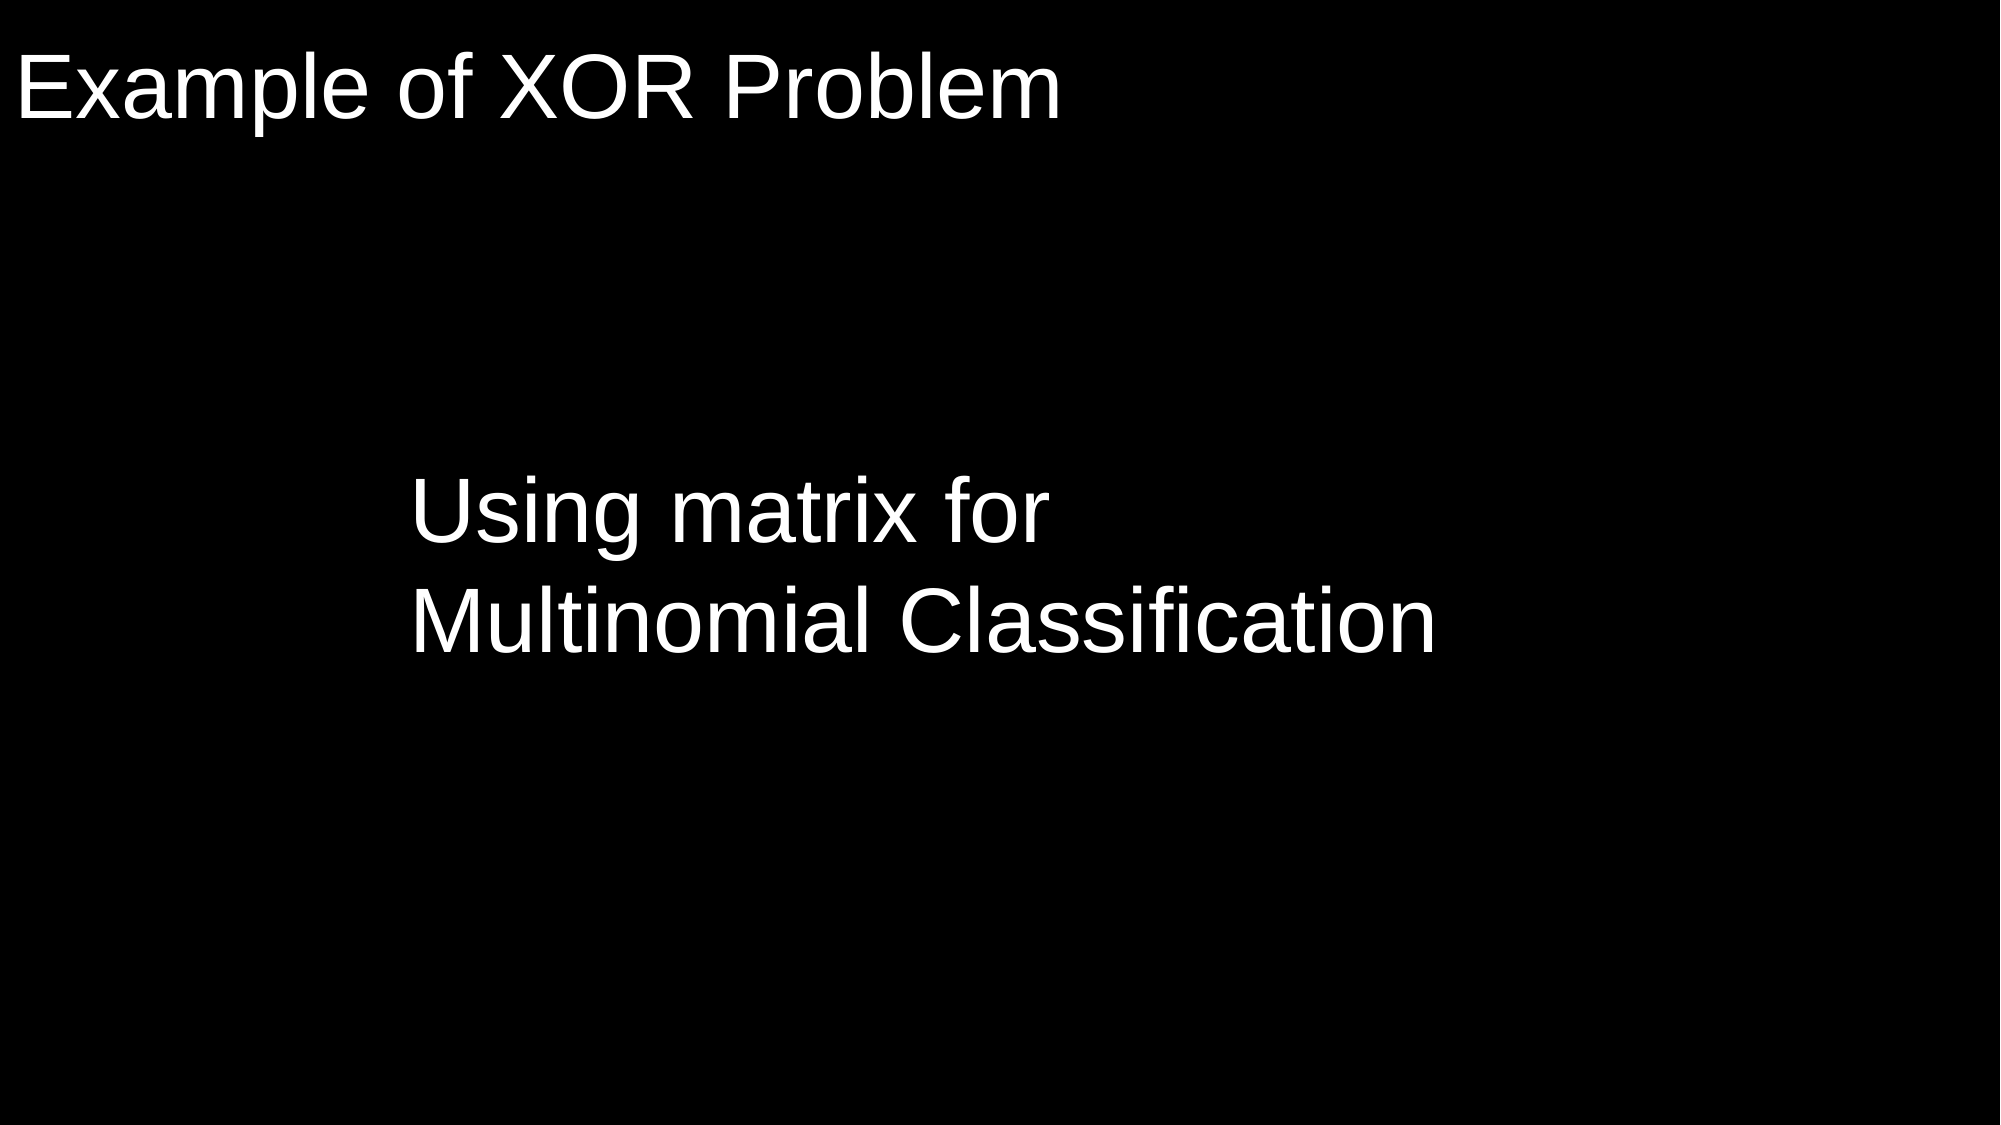

Example of XOR Problem
Using matrix for
Multinomial Classification